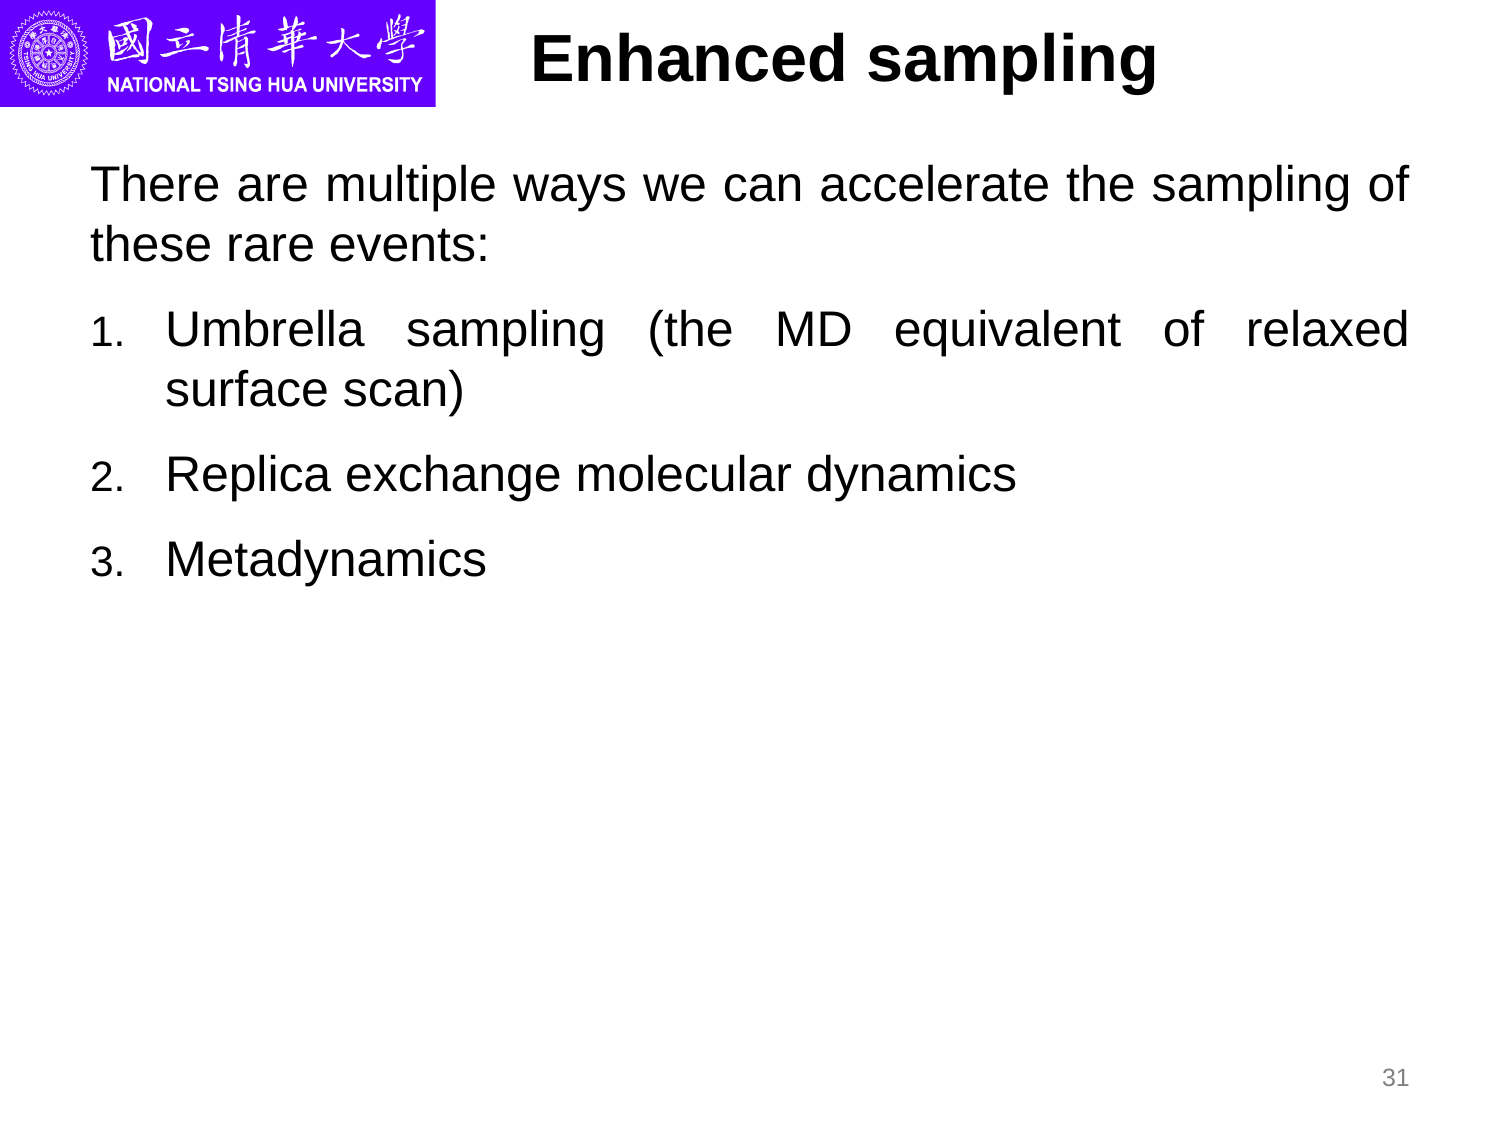

# Enhanced sampling
There are multiple ways we can accelerate the sampling of these rare events:
Umbrella sampling (the MD equivalent of relaxed surface scan)
Replica exchange molecular dynamics
Metadynamics

31